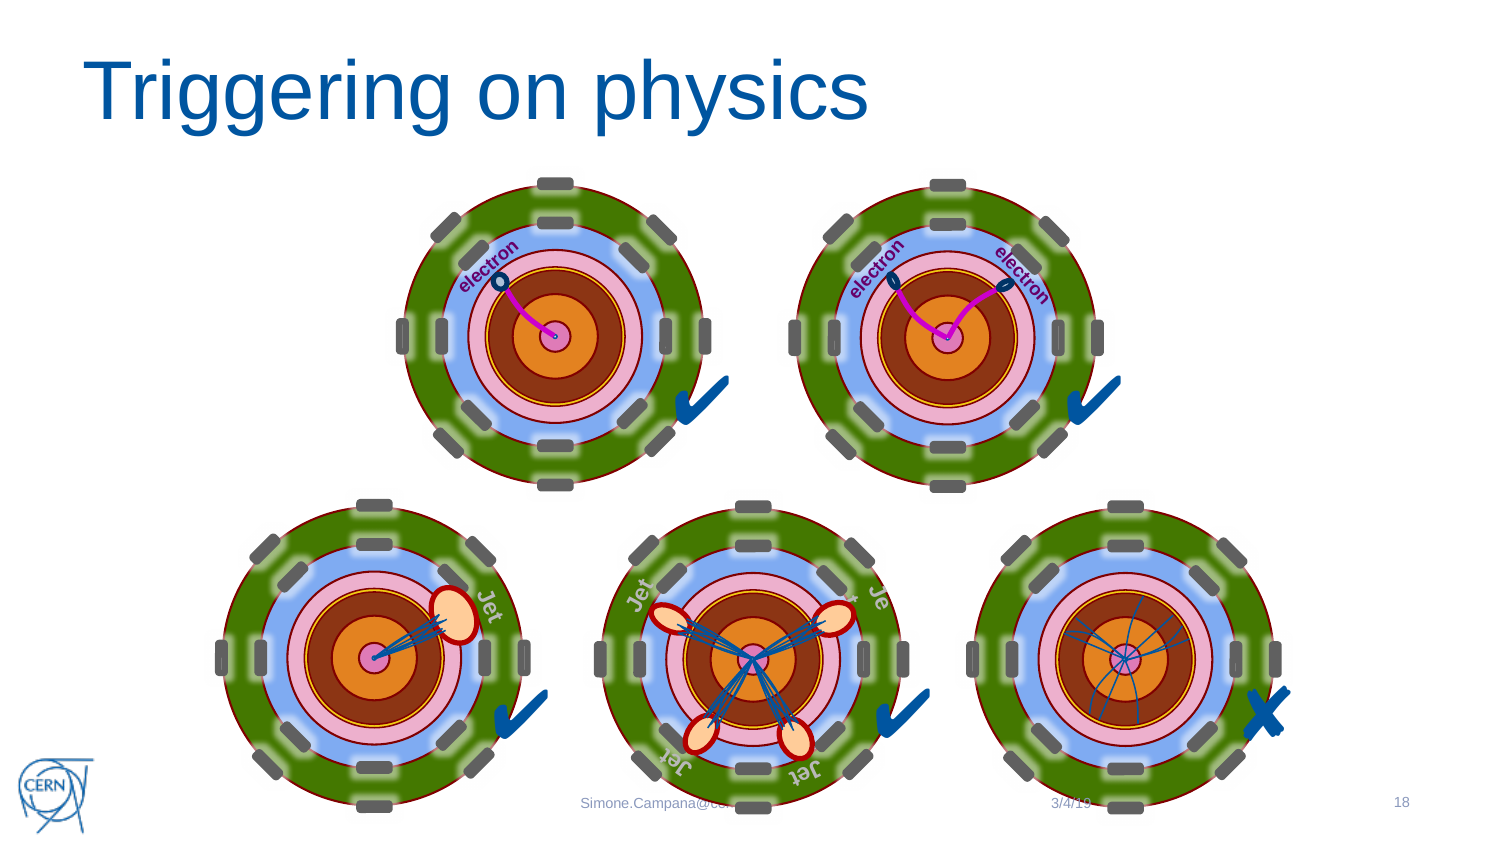

# Triggering on physics

electron

electron
electron

✔
✔

Jet

Jet
Jet

Jet
Jet

✘
✔
✔
18
3/4/19
Simone.Campana@cern.ch